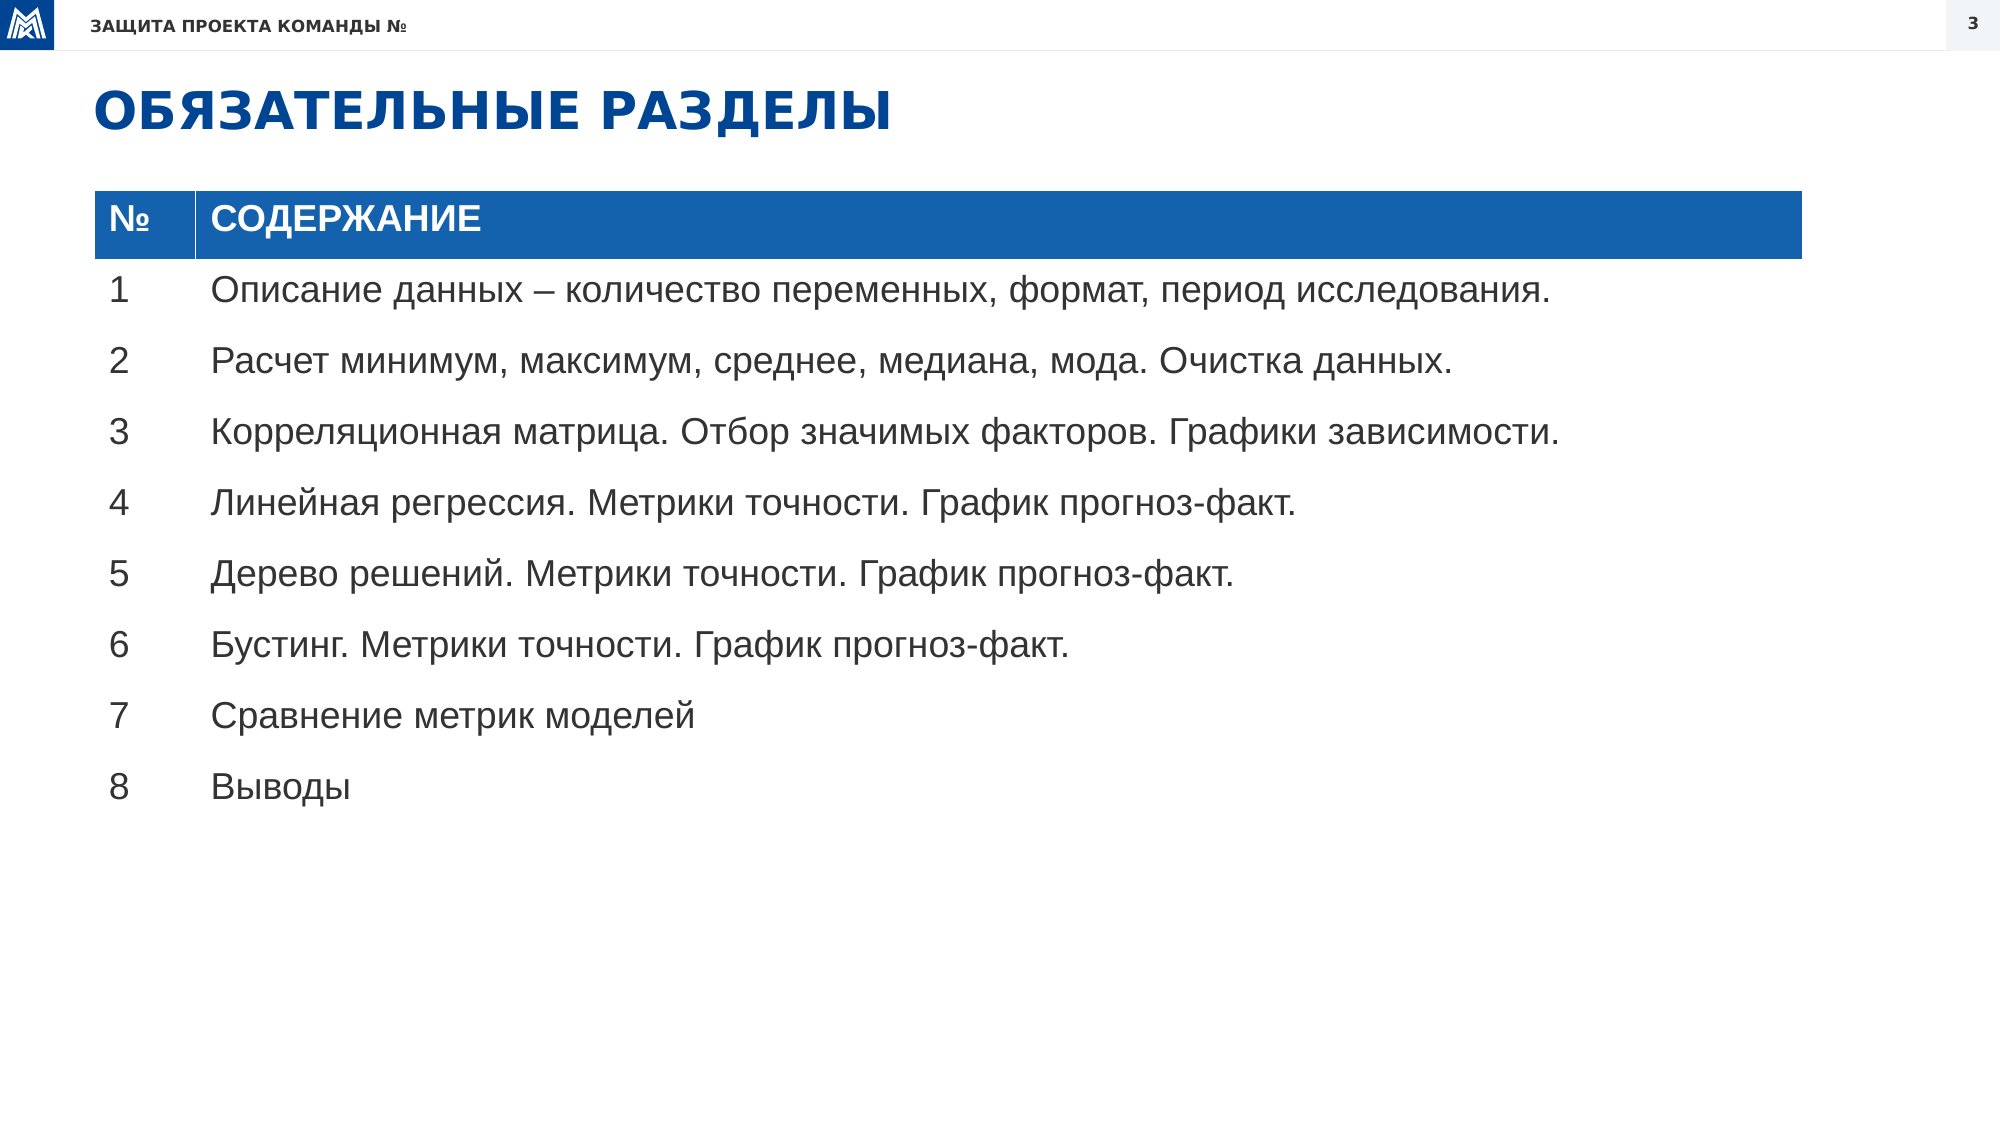

# ОБЯЗАТЕЛЬНЫЕ РАЗДЕЛЫ
| № | СОДЕРЖАНИЕ |
| --- | --- |
| 1 | Описание данных – количество переменных, формат, период исследования. |
| 2 | Расчет минимум, максимум, среднее, медиана, мода. Очистка данных. |
| 3 | Корреляционная матрица. Отбор значимых факторов. Графики зависимости. |
| 4 | Линейная регрессия. Метрики точности. График прогноз-факт. |
| 5 | Дерево решений. Метрики точности. График прогноз-факт. |
| 6 | Бустинг. Метрики точности. График прогноз-факт. |
| 7 | Сравнение метрик моделей |
| 8 | Выводы |